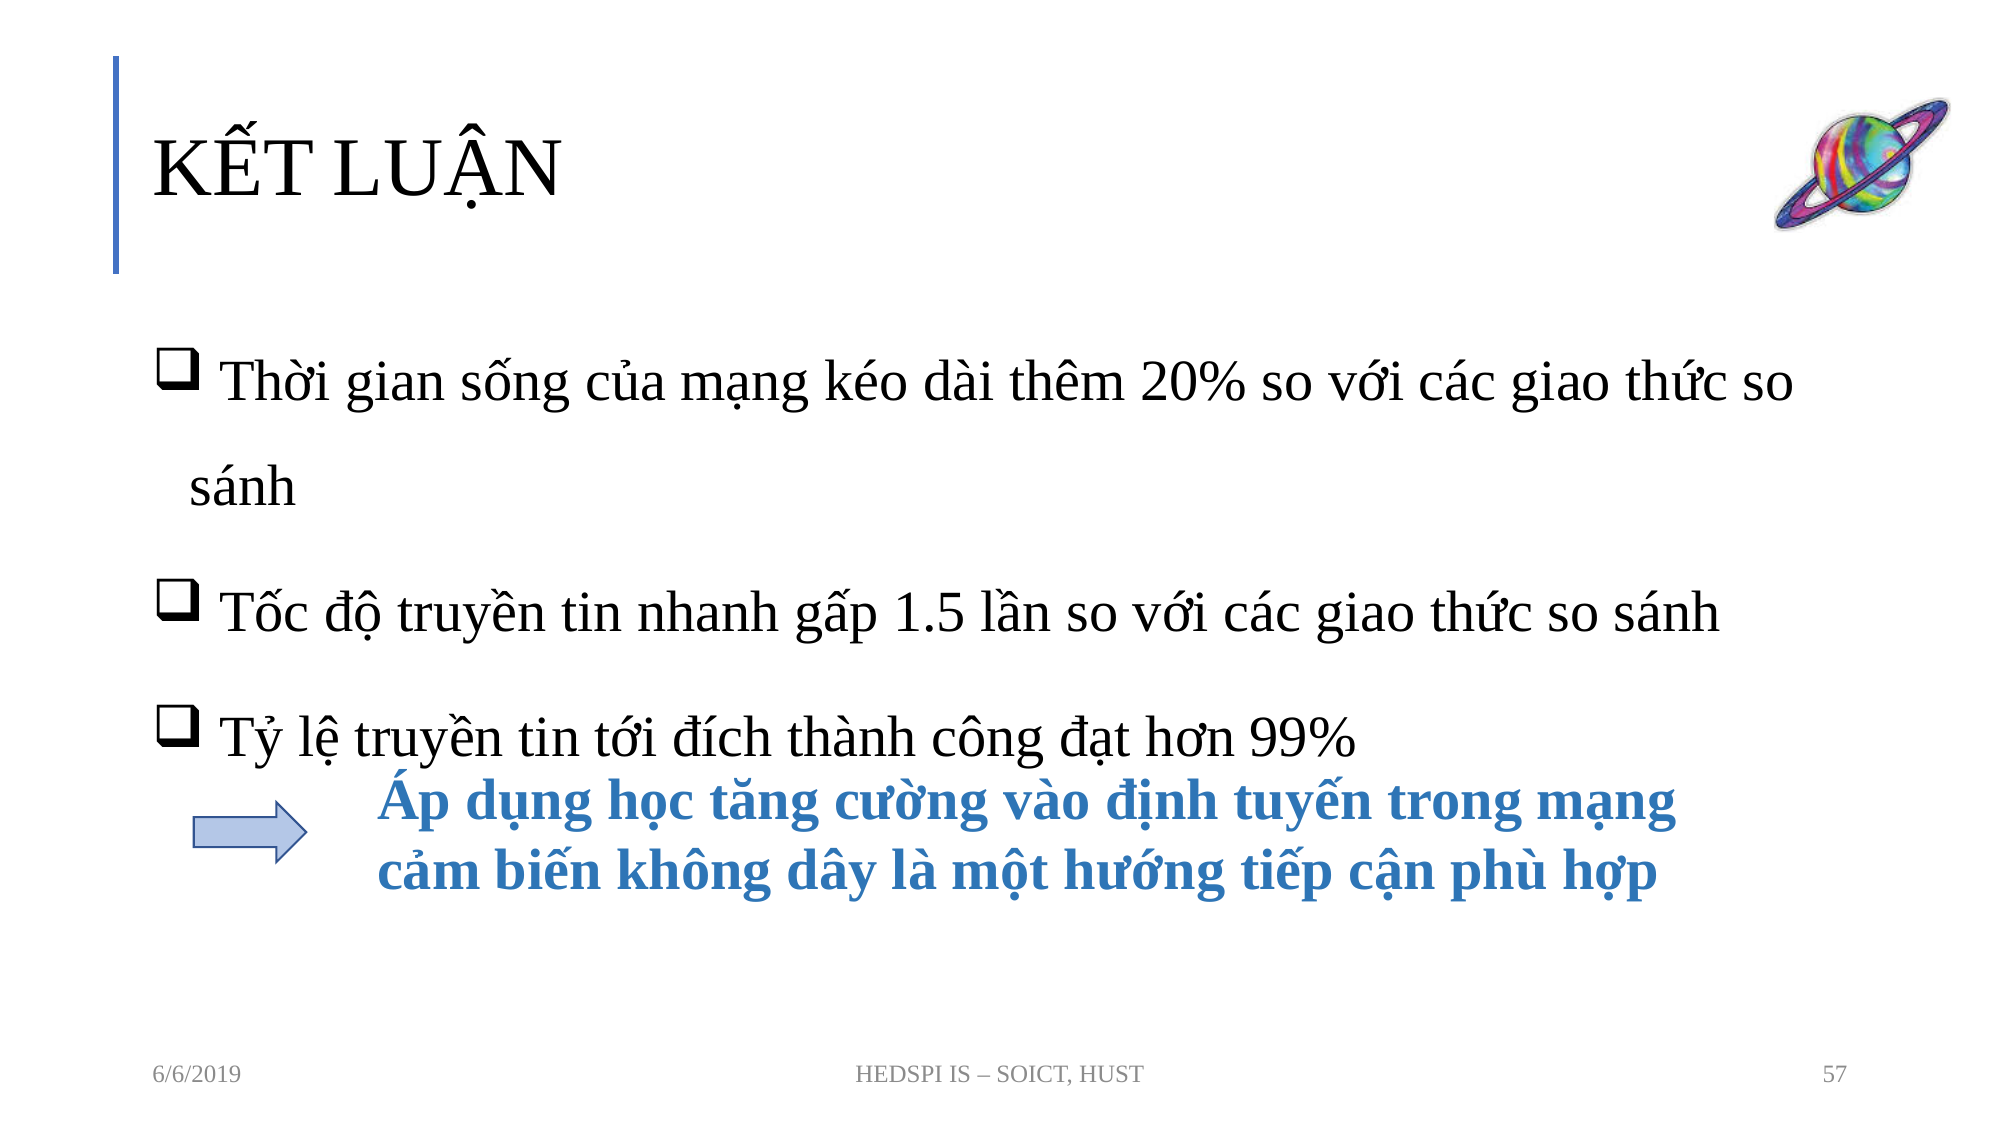

# KẾT LUẬN
 Thời gian sống của mạng kéo dài thêm 20% so với các giao thức so sánh
 Tốc độ truyền tin nhanh gấp 1.5 lần so với các giao thức so sánh
 Tỷ lệ truyền tin tới đích thành công đạt hơn 99%

Áp dụng học tăng cường vào định tuyến trong mạng
cảm biến không dây là một hướng tiếp cận phù hợp

6/6/2019
HEDSPI IS – SOICT, HUST
57